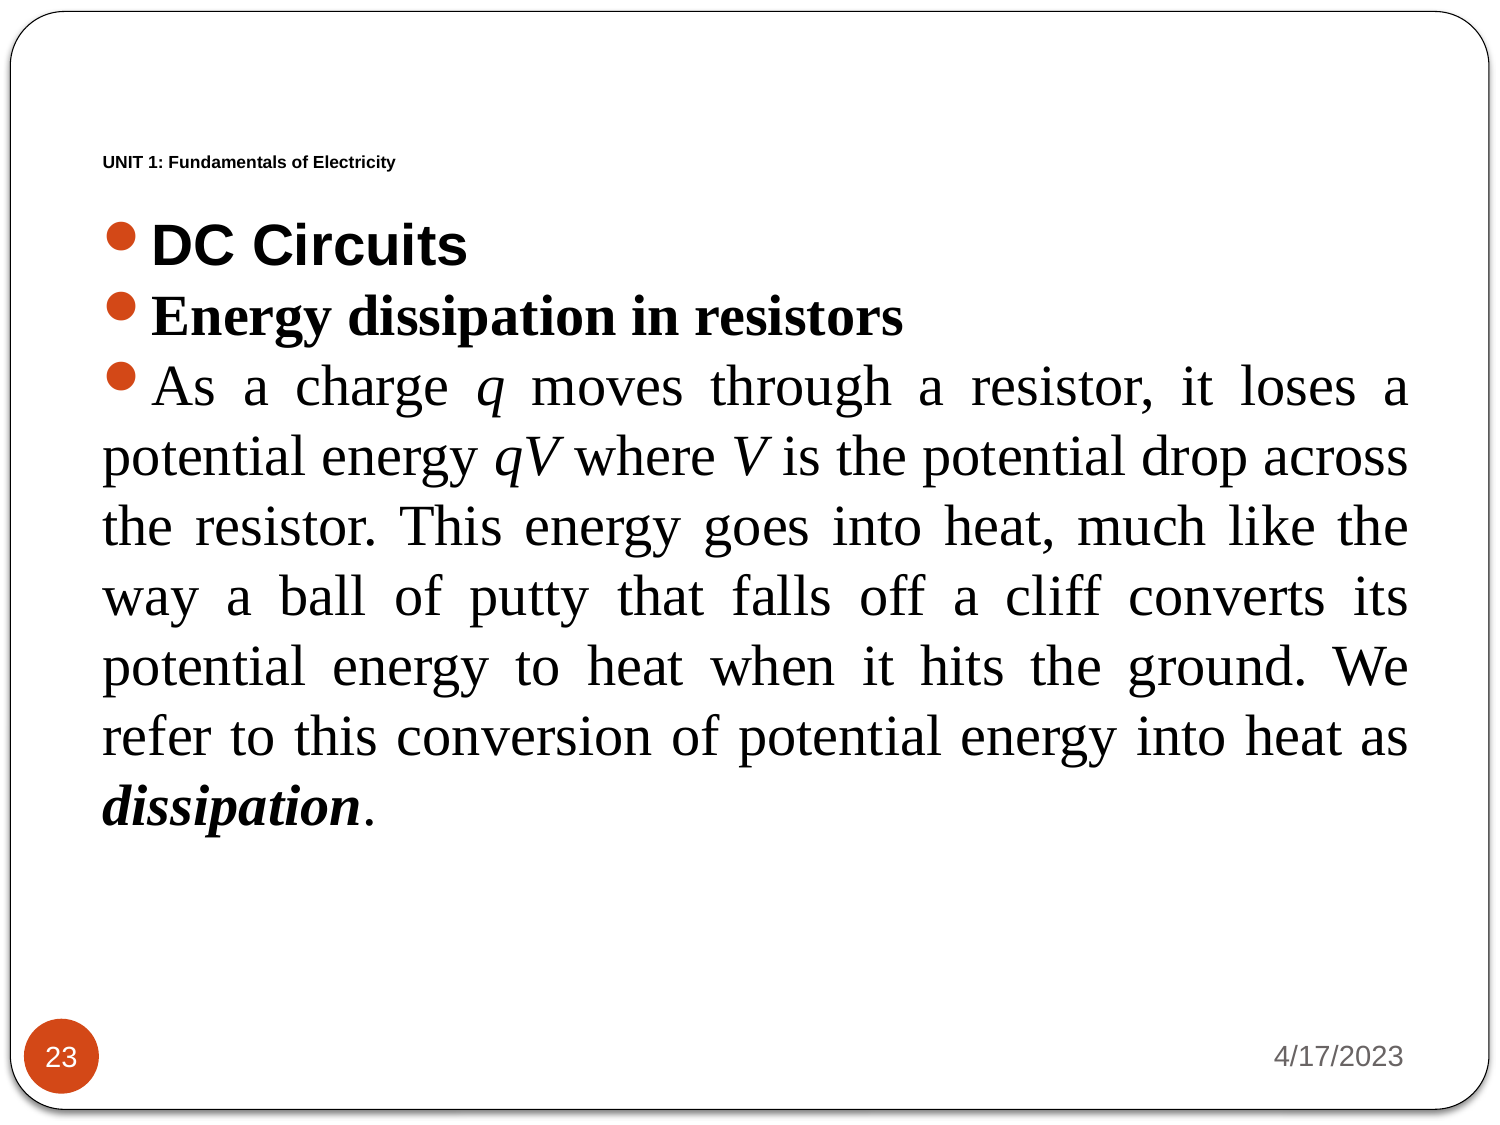

# UNIT 1: Fundamentals of Electricity
DC Circuits
Energy dissipation in resistors
As a charge q moves through a resistor, it loses a potential energy qV where V is the potential drop across the resistor. This energy goes into heat, much like the way a ball of putty that falls off a cliff converts its potential energy to heat when it hits the ground. We refer to this conversion of potential energy into heat as dissipation.

4/17/2023
23